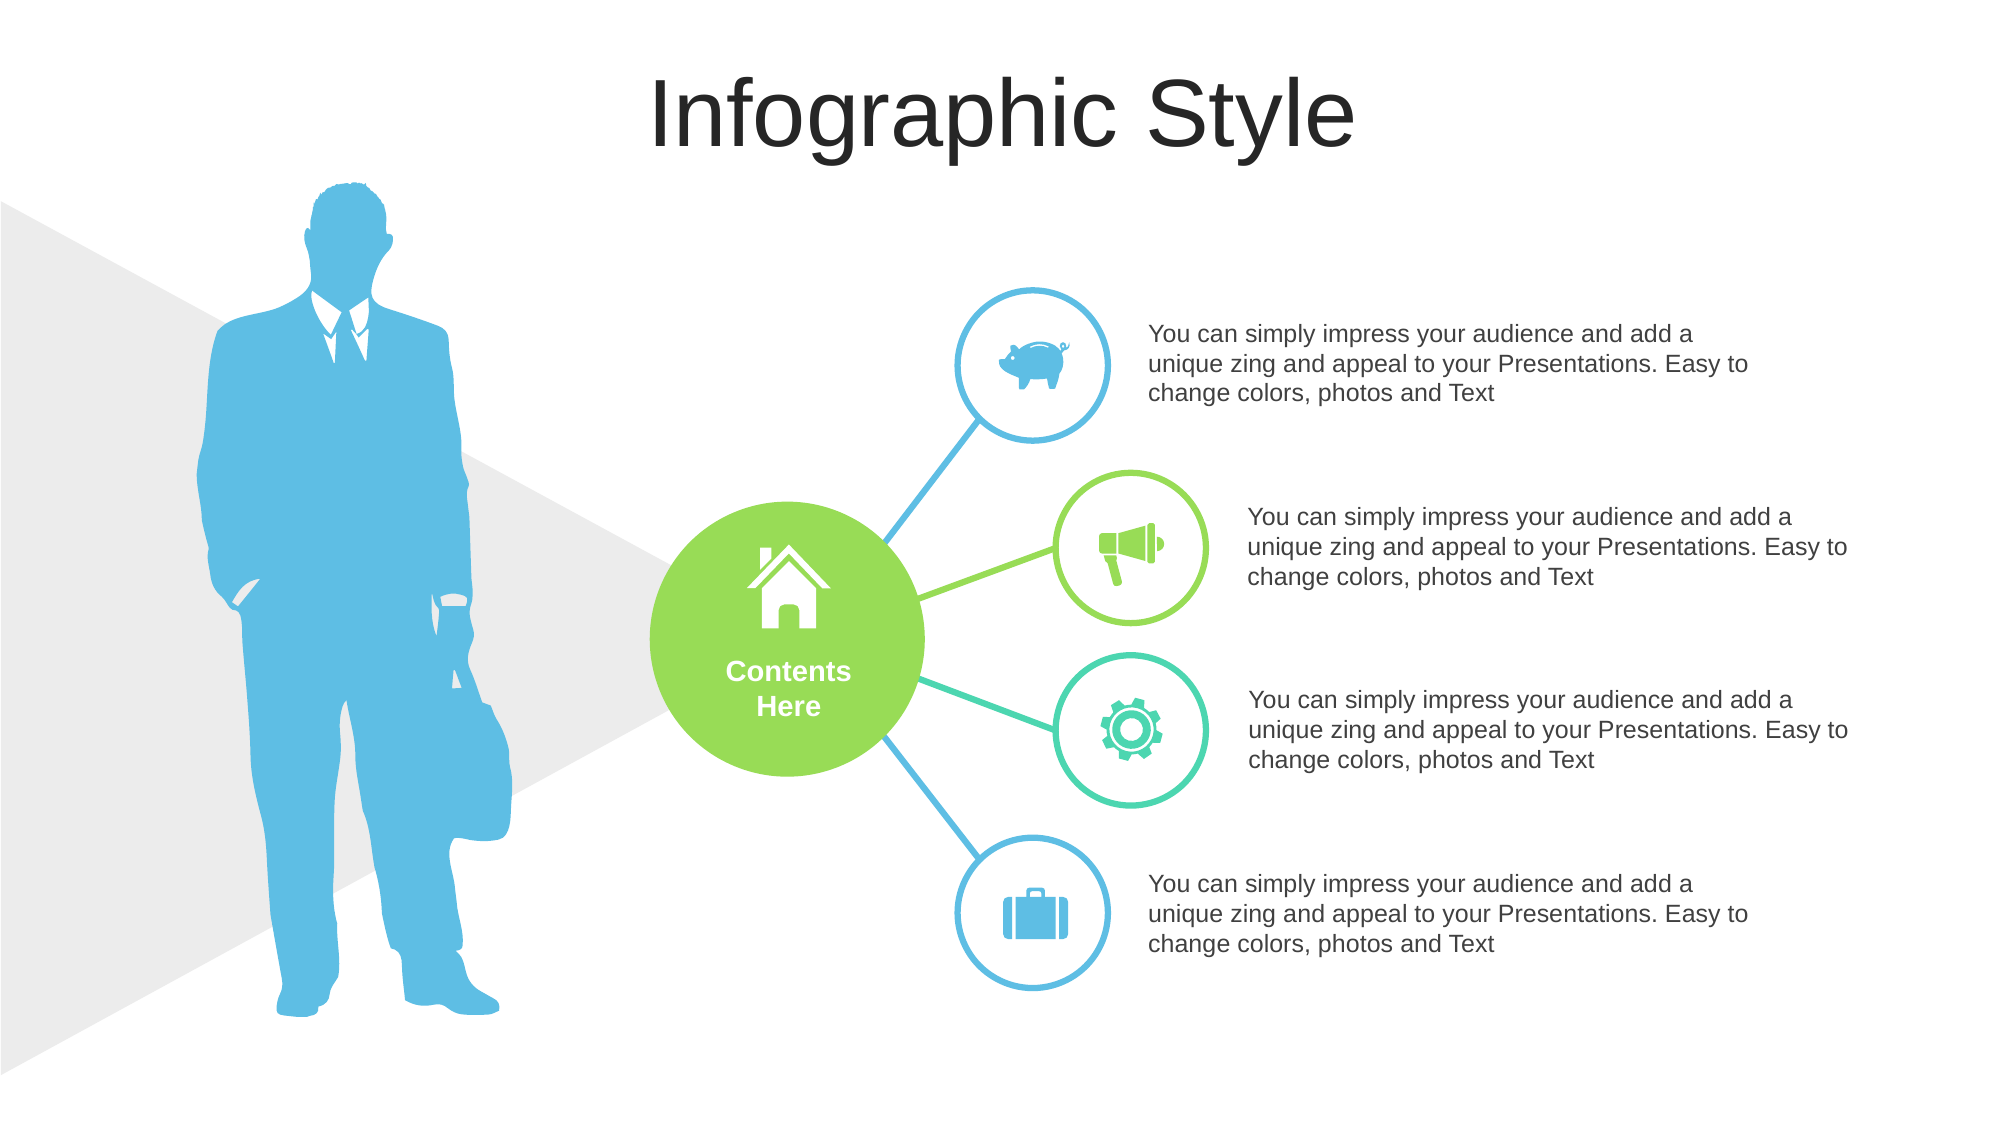

Infographic Style

You can simply impress your audience and add a unique zing and appeal to your Presentations. Easy to change colors, photos and Text

You can simply impress your audience and add a unique zing and appeal to your Presentations. Easy to change colors, photos and Text

Contents
Here

You can simply impress your audience and add a unique zing and appeal to your Presentations. Easy to change colors, photos and Text

You can simply impress your audience and add a unique zing and appeal to your Presentations. Easy to change colors, photos and Text